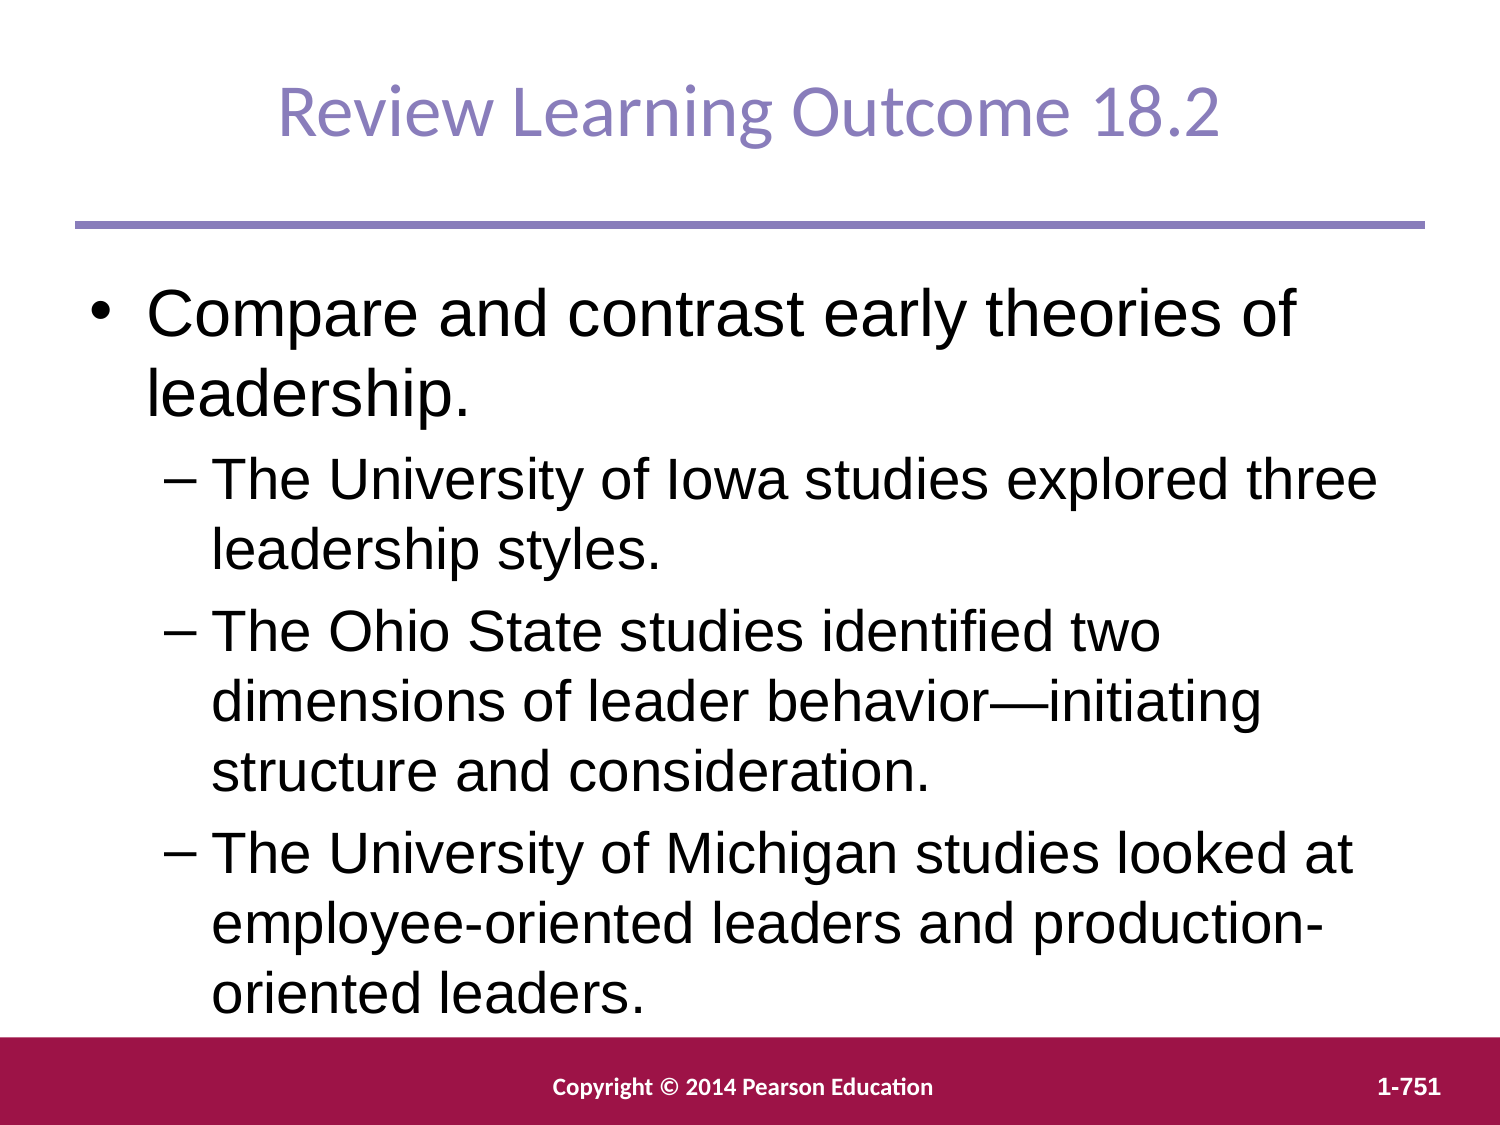

Review Learning Outcome 18.2
Compare and contrast early theories of leadership.
The University of Iowa studies explored three leadership styles.
The Ohio State studies identified two dimensions of leader behavior—initiating structure and consideration.
The University of Michigan studies looked at employee-oriented leaders and production-oriented leaders.